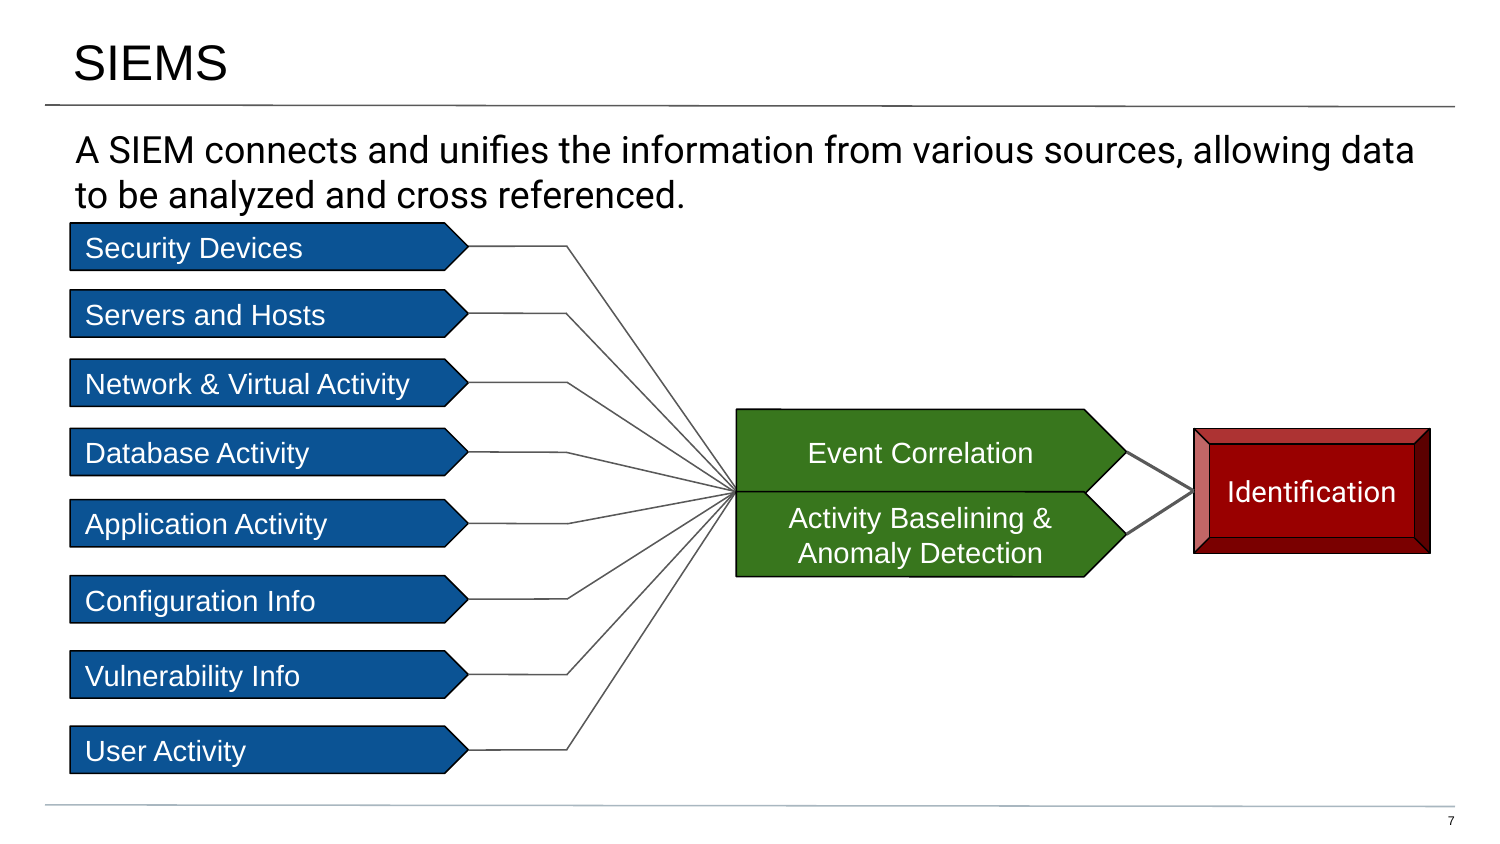

# SIEMS
A SIEM connects and unifies the information from various sources, allowing data to be analyzed and cross referenced.
Security Devices
Servers and Hosts
Network & Virtual Activity
Event Correlation
Identification
Database Activity
Activity Baselining &
Anomaly Detection
Application Activity
Configuration Info
Vulnerability Info
User Activity

7